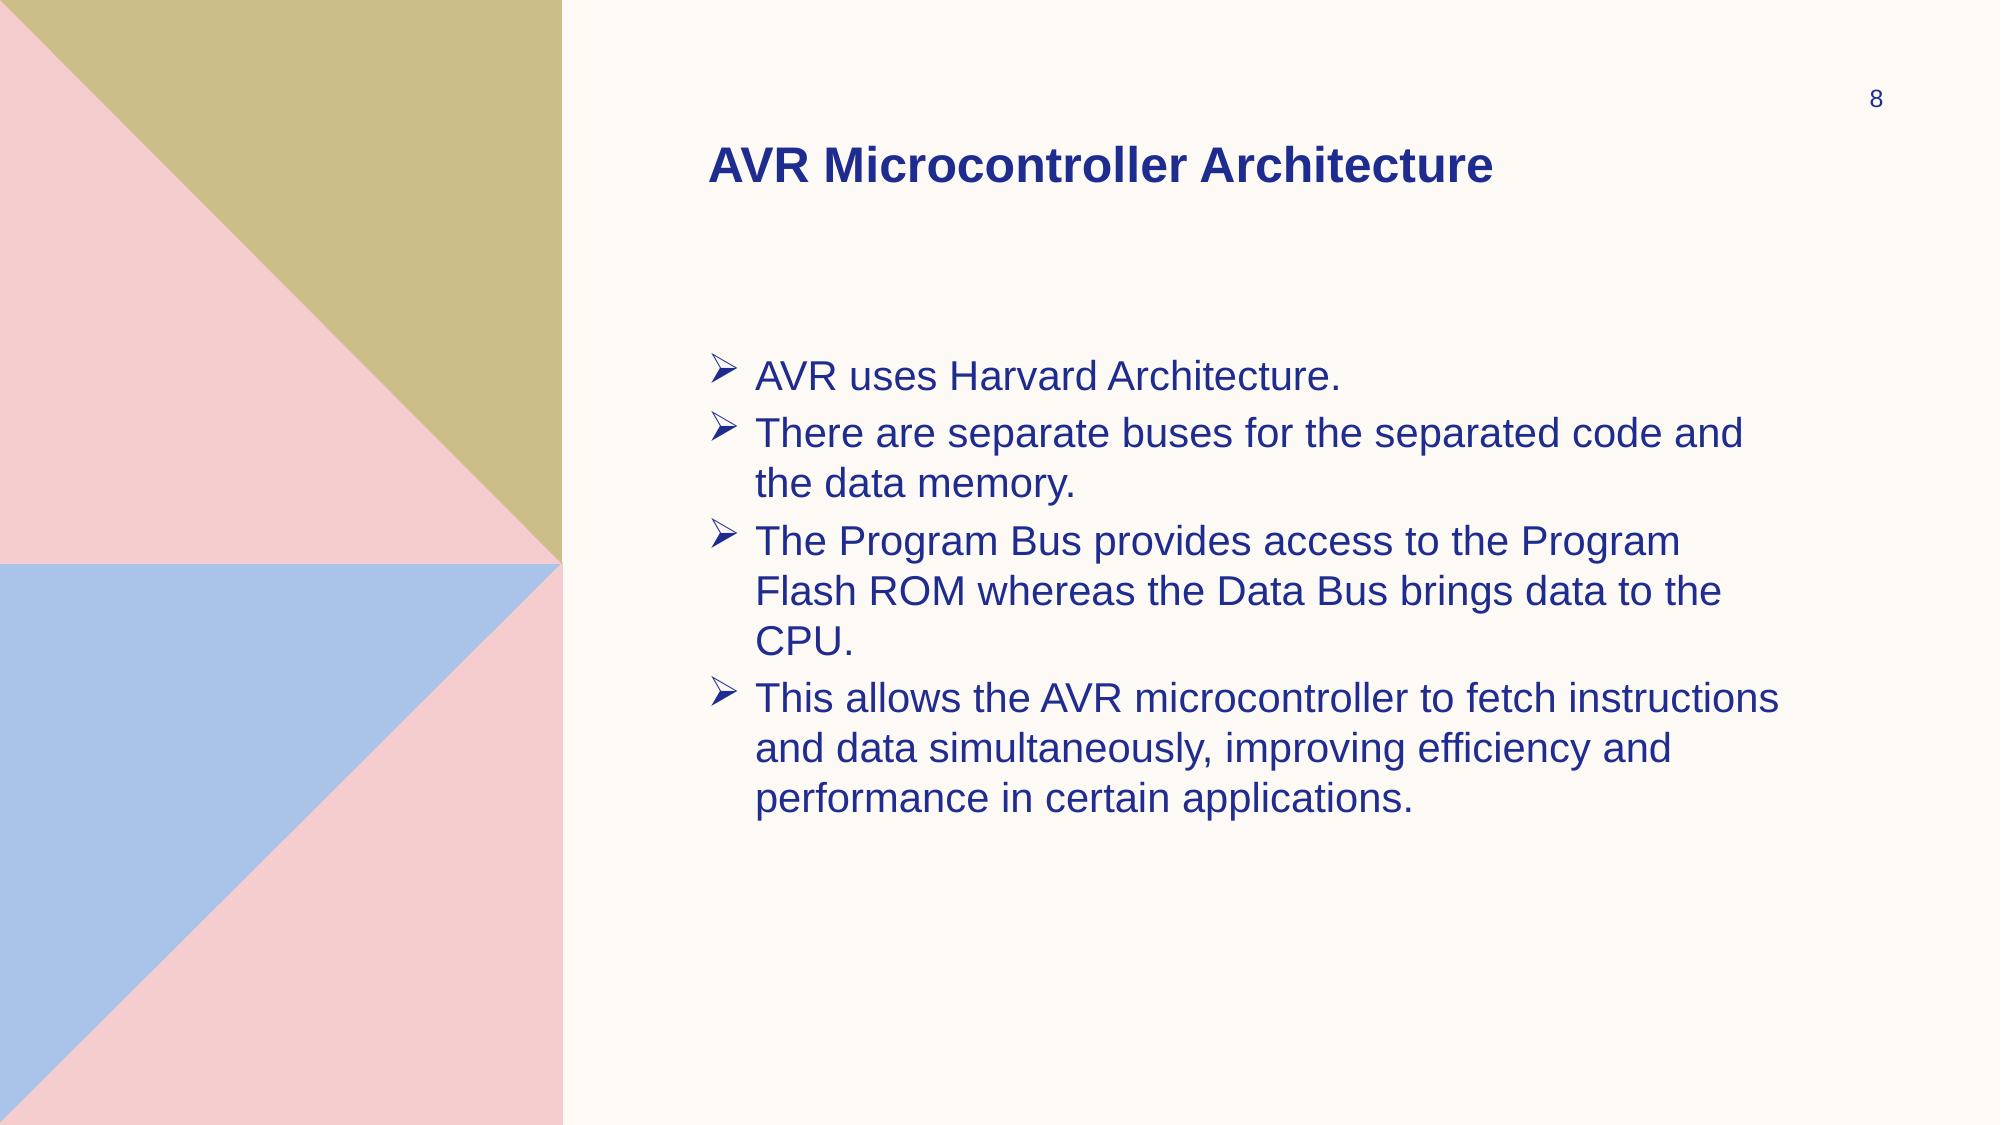

8
AVR Microcontroller Architecture
AVR uses Harvard Architecture.
There are separate buses for the separated code and the data memory.
The Program Bus provides access to the Program Flash ROM whereas the Data Bus brings data to the CPU.
This allows the AVR microcontroller to fetch instructions and data simultaneously, improving efficiency and performance in certain applications.